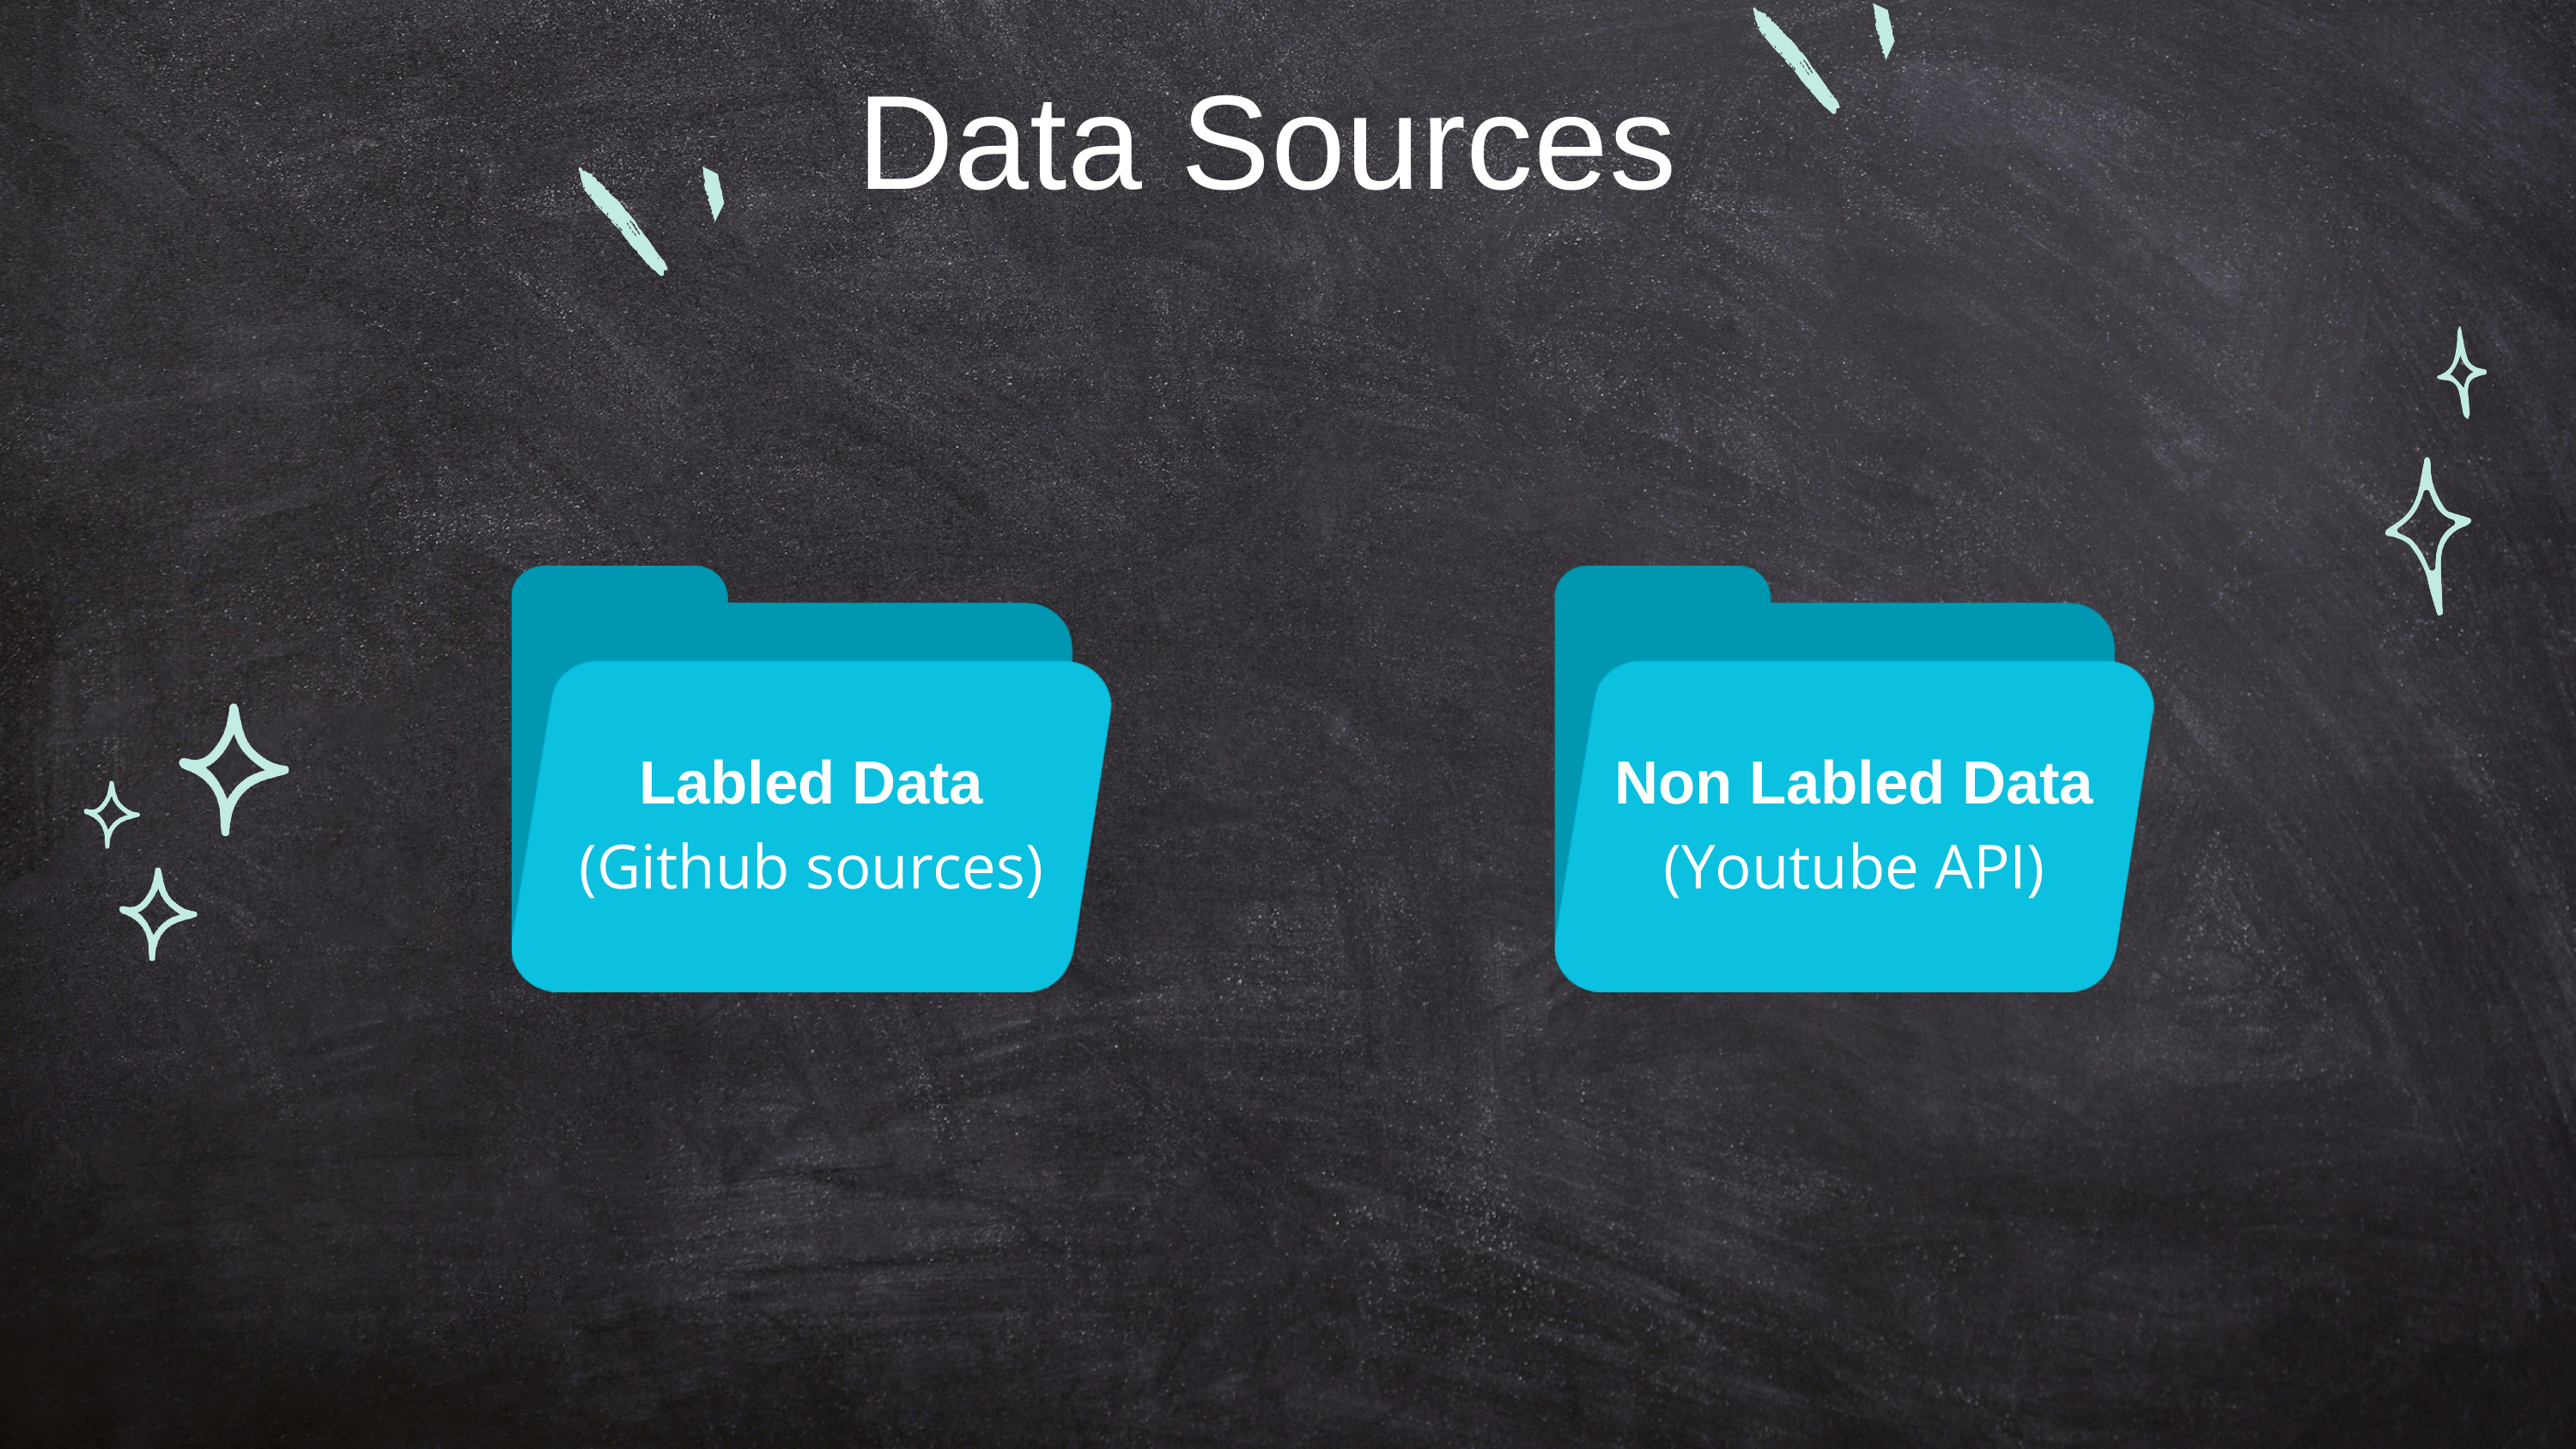

Data Sources

Labled Data
(Github sources)
Non Labled Data
(Youtube API)